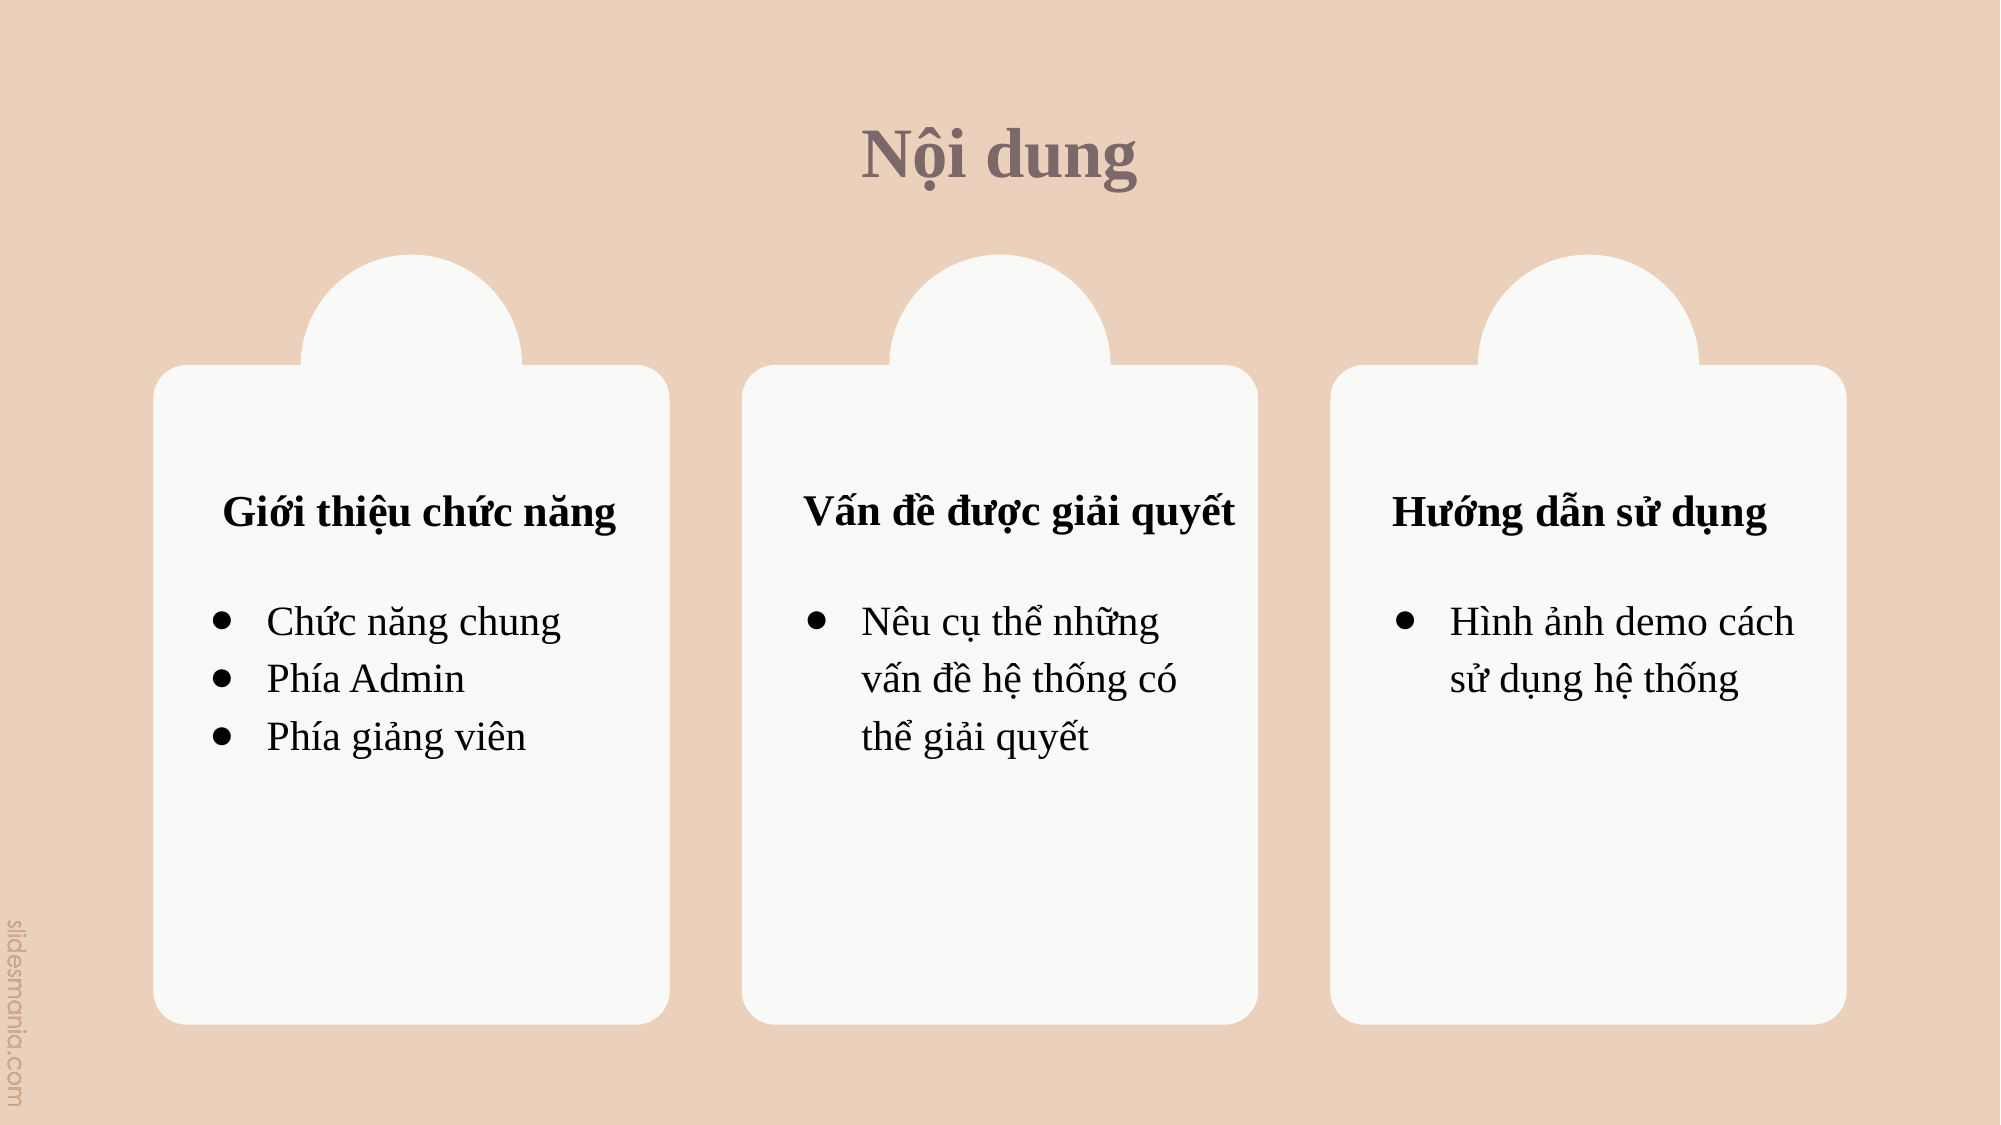

# Nội dung
Giới thiệu chức năng
Vấn đề được giải quyết
Hướng dẫn sử dụng
Chức năng chung
Phía Admin
Phía giảng viên
Hình ảnh demo cách sử dụng hệ thống
Nêu cụ thể những vấn đề hệ thống có thể giải quyết